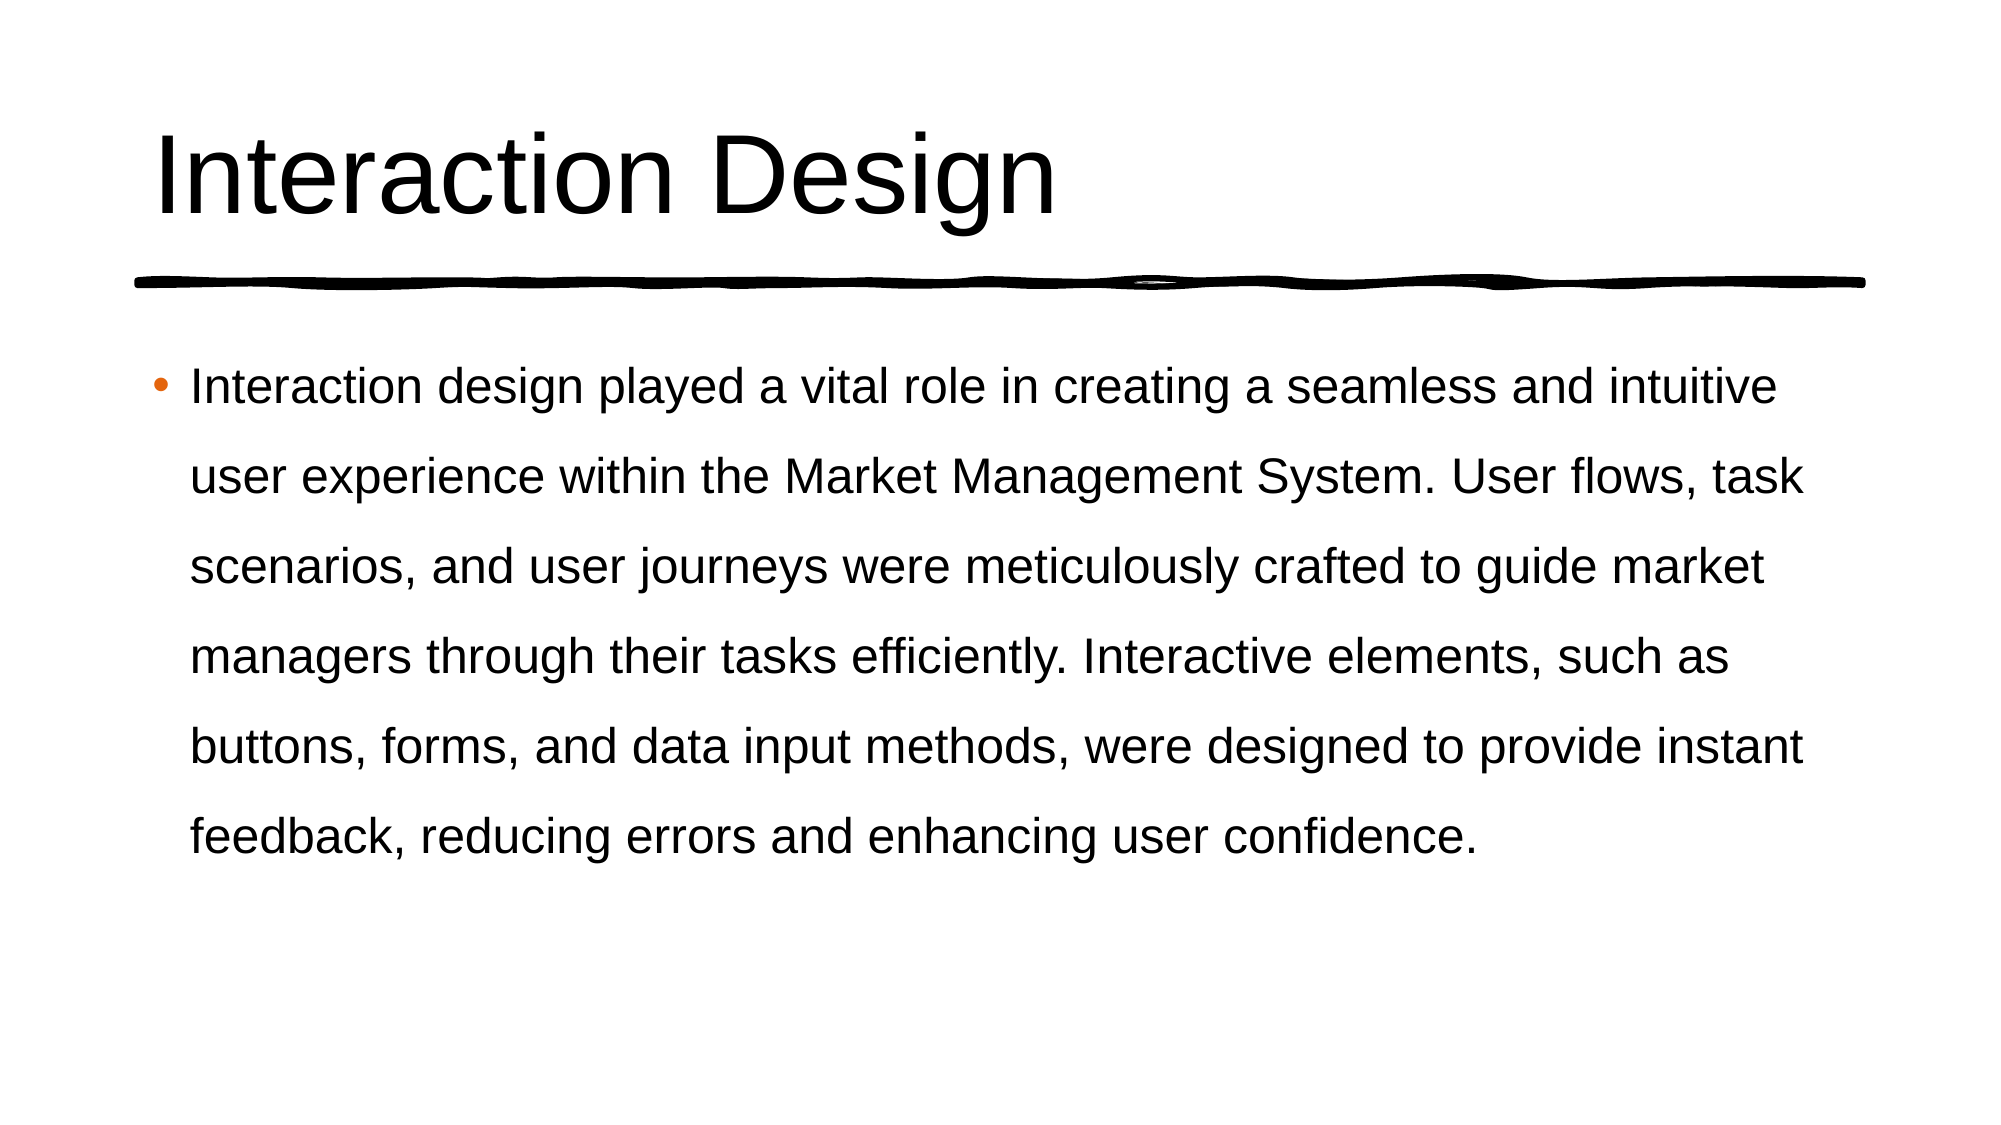

# Interaction Design
Interaction design played a vital role in creating a seamless and intuitive user experience within the Market Management System. User flows, task scenarios, and user journeys were meticulously crafted to guide market managers through their tasks efficiently. Interactive elements, such as buttons, forms, and data input methods, were designed to provide instant feedback, reducing errors and enhancing user confidence.